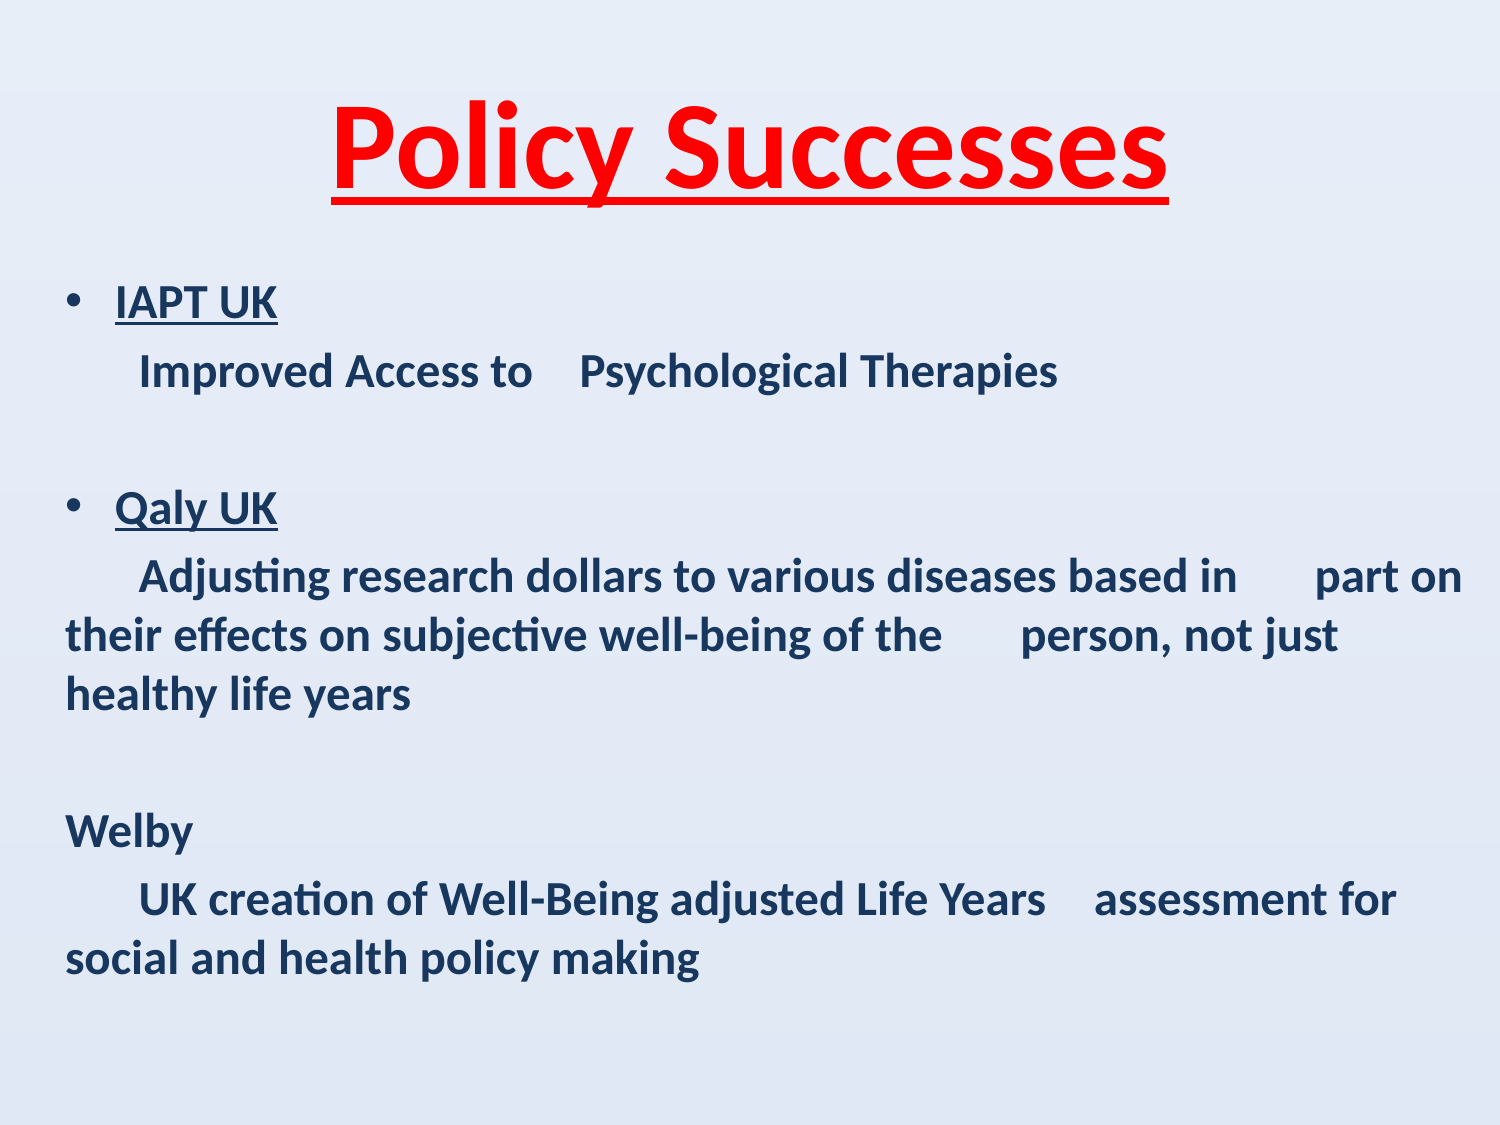

# Policy Successes
IAPT UK
	Improved Access to 	Psychological Therapies

Qaly UK
	Adjusting research dollars to various diseases based in 	part on their effects on subjective well-being of the 	person, not just healthy life years

Welby
	UK creation of Well-Being adjusted Life Years 	assessment for social and health policy making